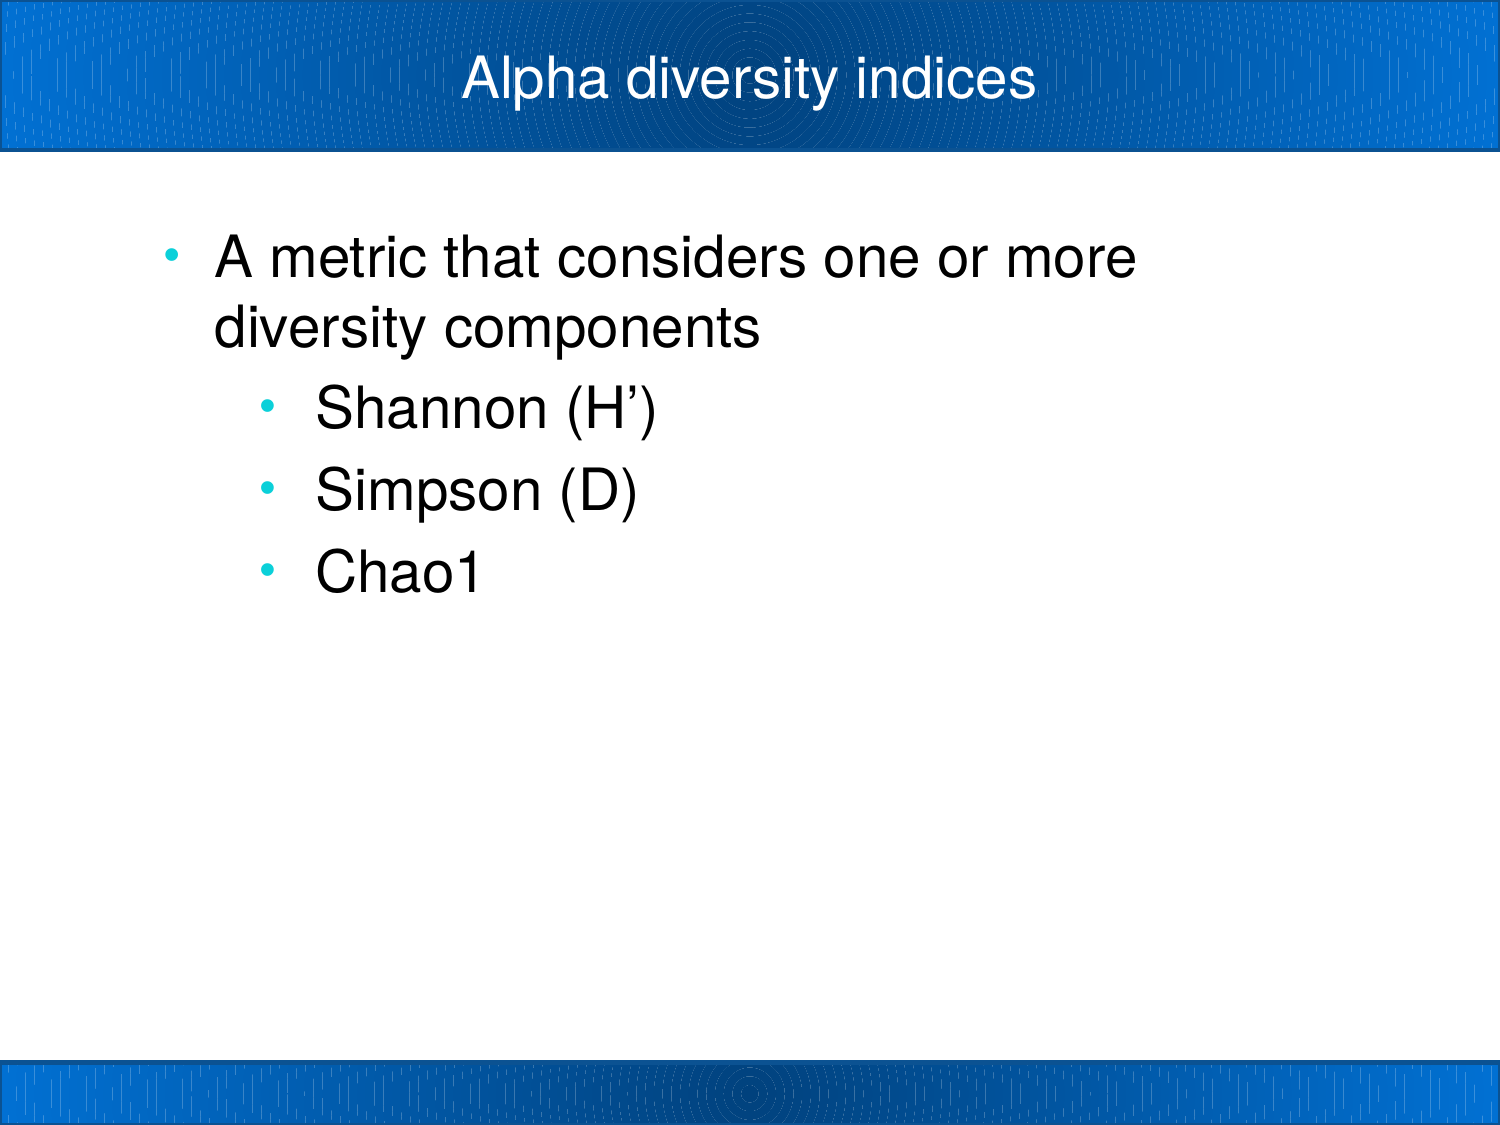

# Alpha diversity indices
A metric that considers one or more diversity components
Shannon (H’)
Simpson (D)
Chao1